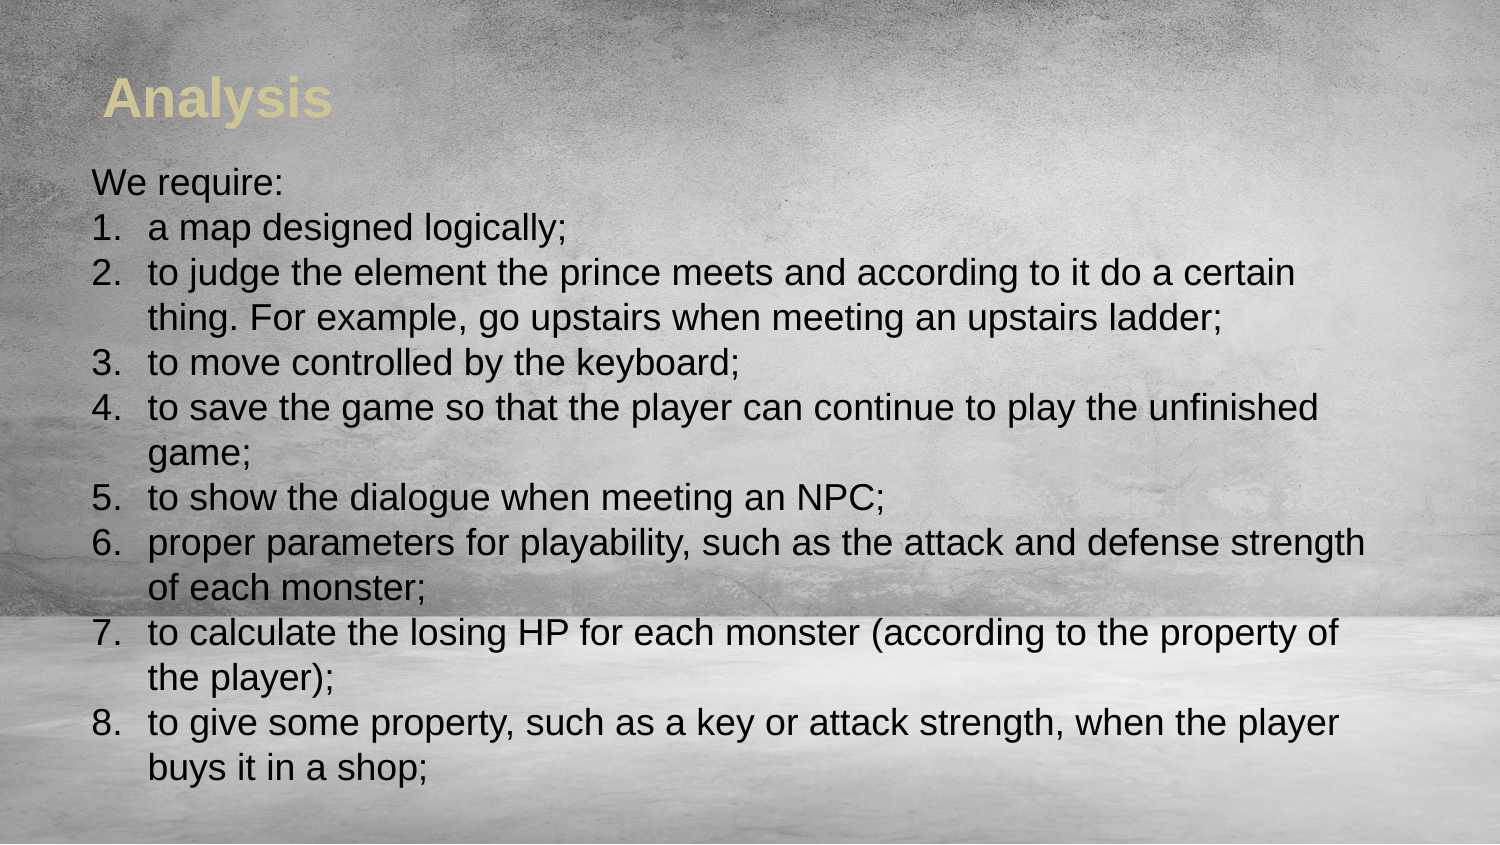

Analysis
We require:
a map designed logically;
to judge the element the prince meets and according to it do a certain thing. For example, go upstairs when meeting an upstairs ladder;
to move controlled by the keyboard;
to save the game so that the player can continue to play the unfinished game;
to show the dialogue when meeting an NPC;
proper parameters for playability, such as the attack and defense strength of each monster;
to calculate the losing HP for each monster (according to the property of the player);
to give some property, such as a key or attack strength, when the player buys it in a shop;